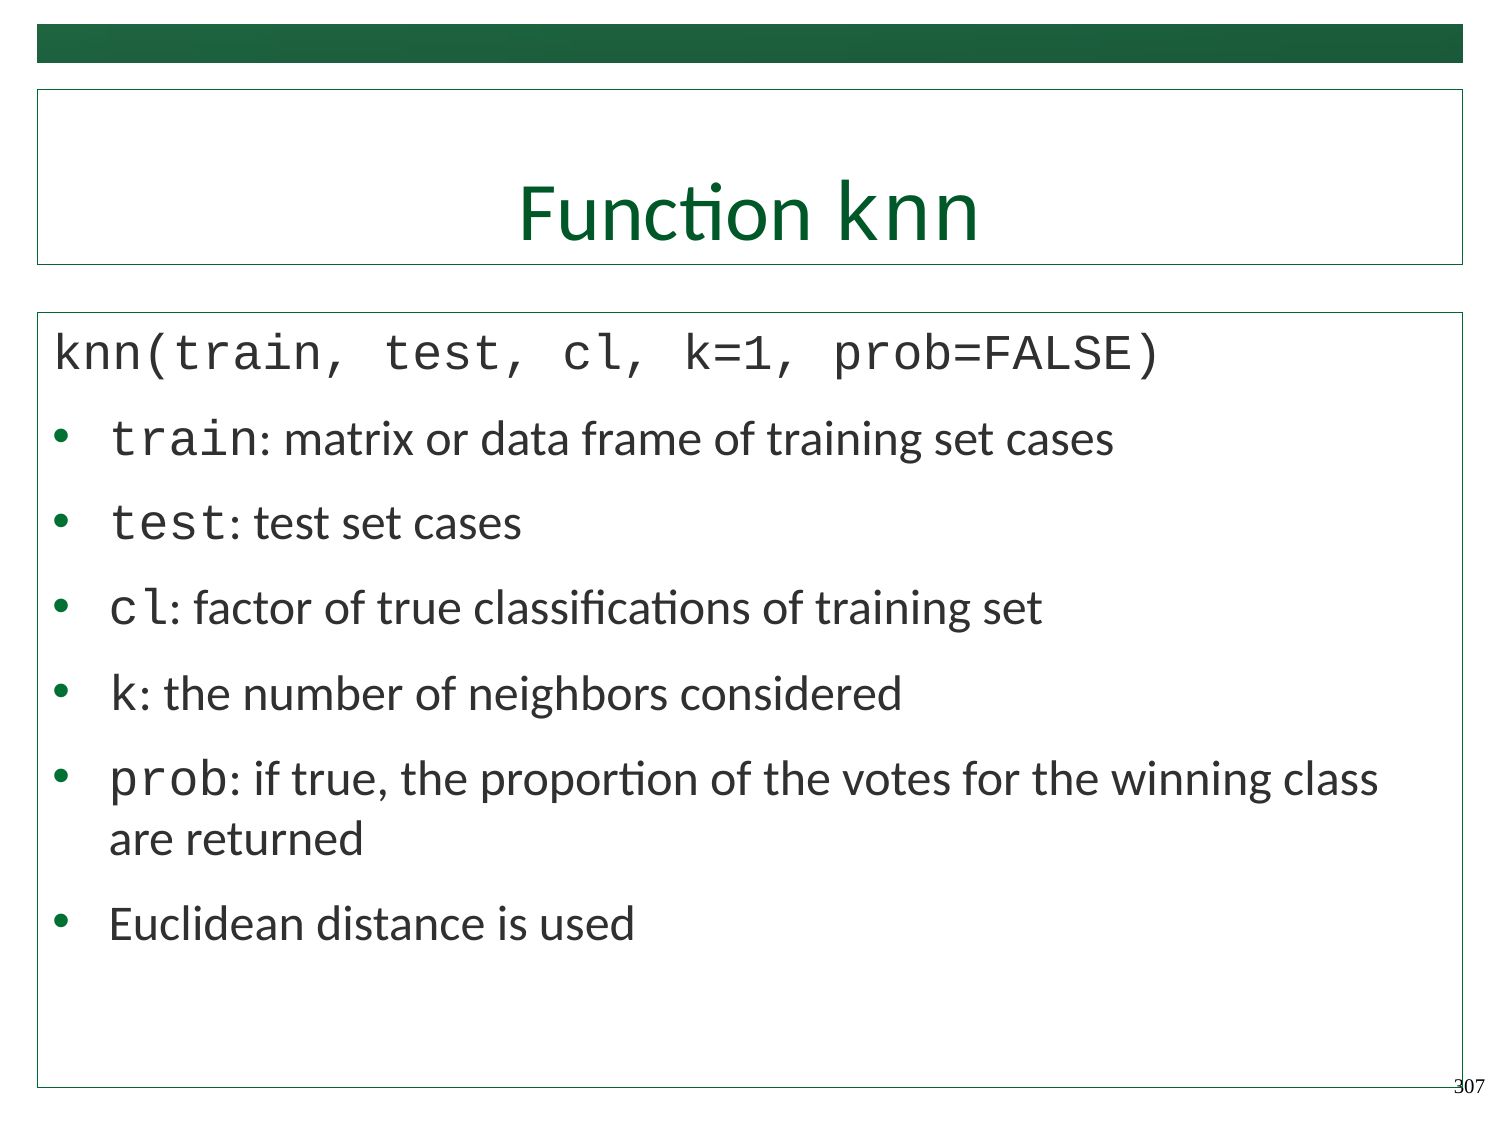

# Function knn
knn(train, test, cl, k=1, prob=FALSE)
train: matrix or data frame of training set cases
test: test set cases
cl: factor of true classifications of training set
k: the number of neighbors considered
prob: if true, the proportion of the votes for the winning class are returned
Euclidean distance is used
307